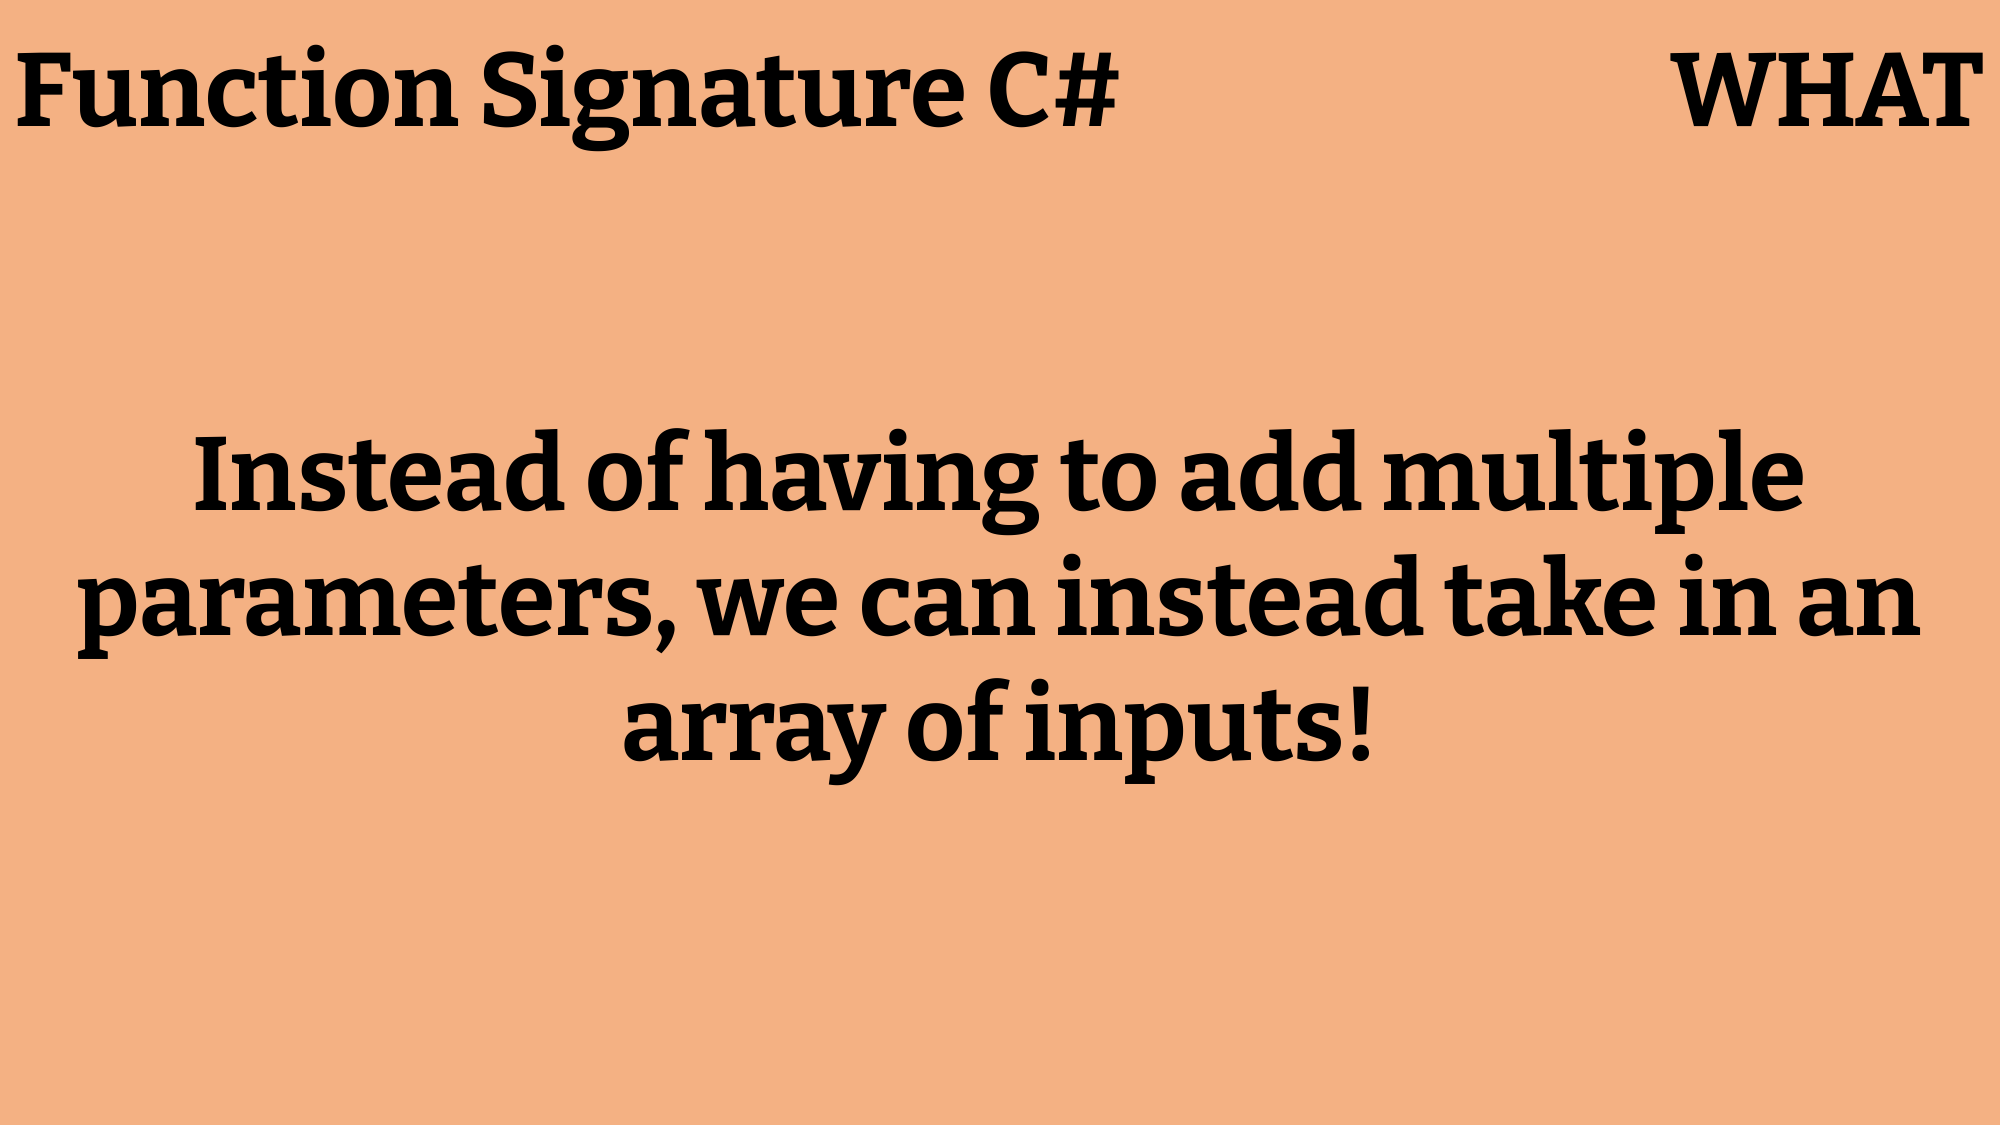

Function Signature C#
WHAT
Instead of having to add multiple parameters, we can instead take in an array of inputs!